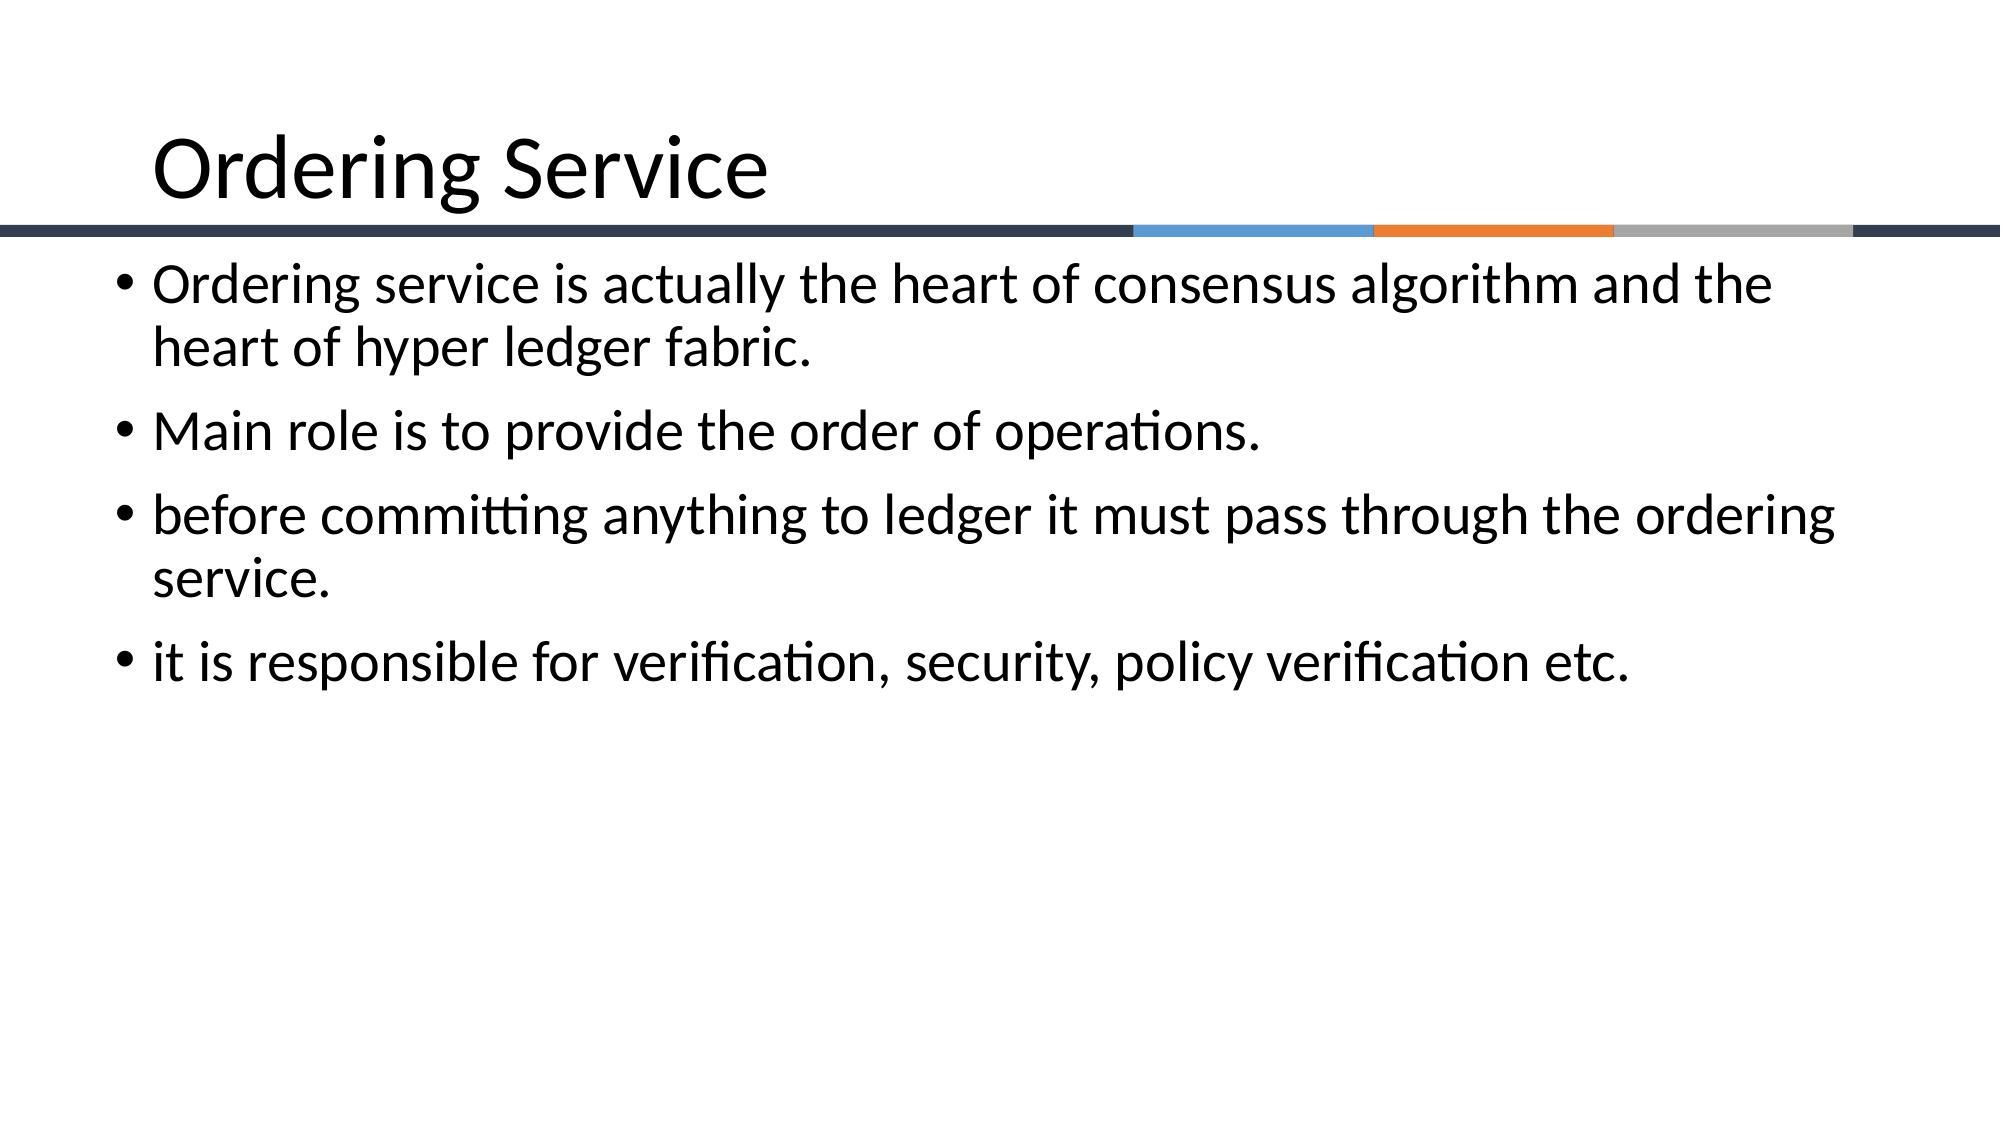

# Ordering Service
Ordering service is actually the heart of consensus algorithm and the heart of hyper ledger fabric.
Main role is to provide the order of operations.
before committing anything to ledger it must pass through the ordering service.
it is responsible for verification, security, policy verification etc.